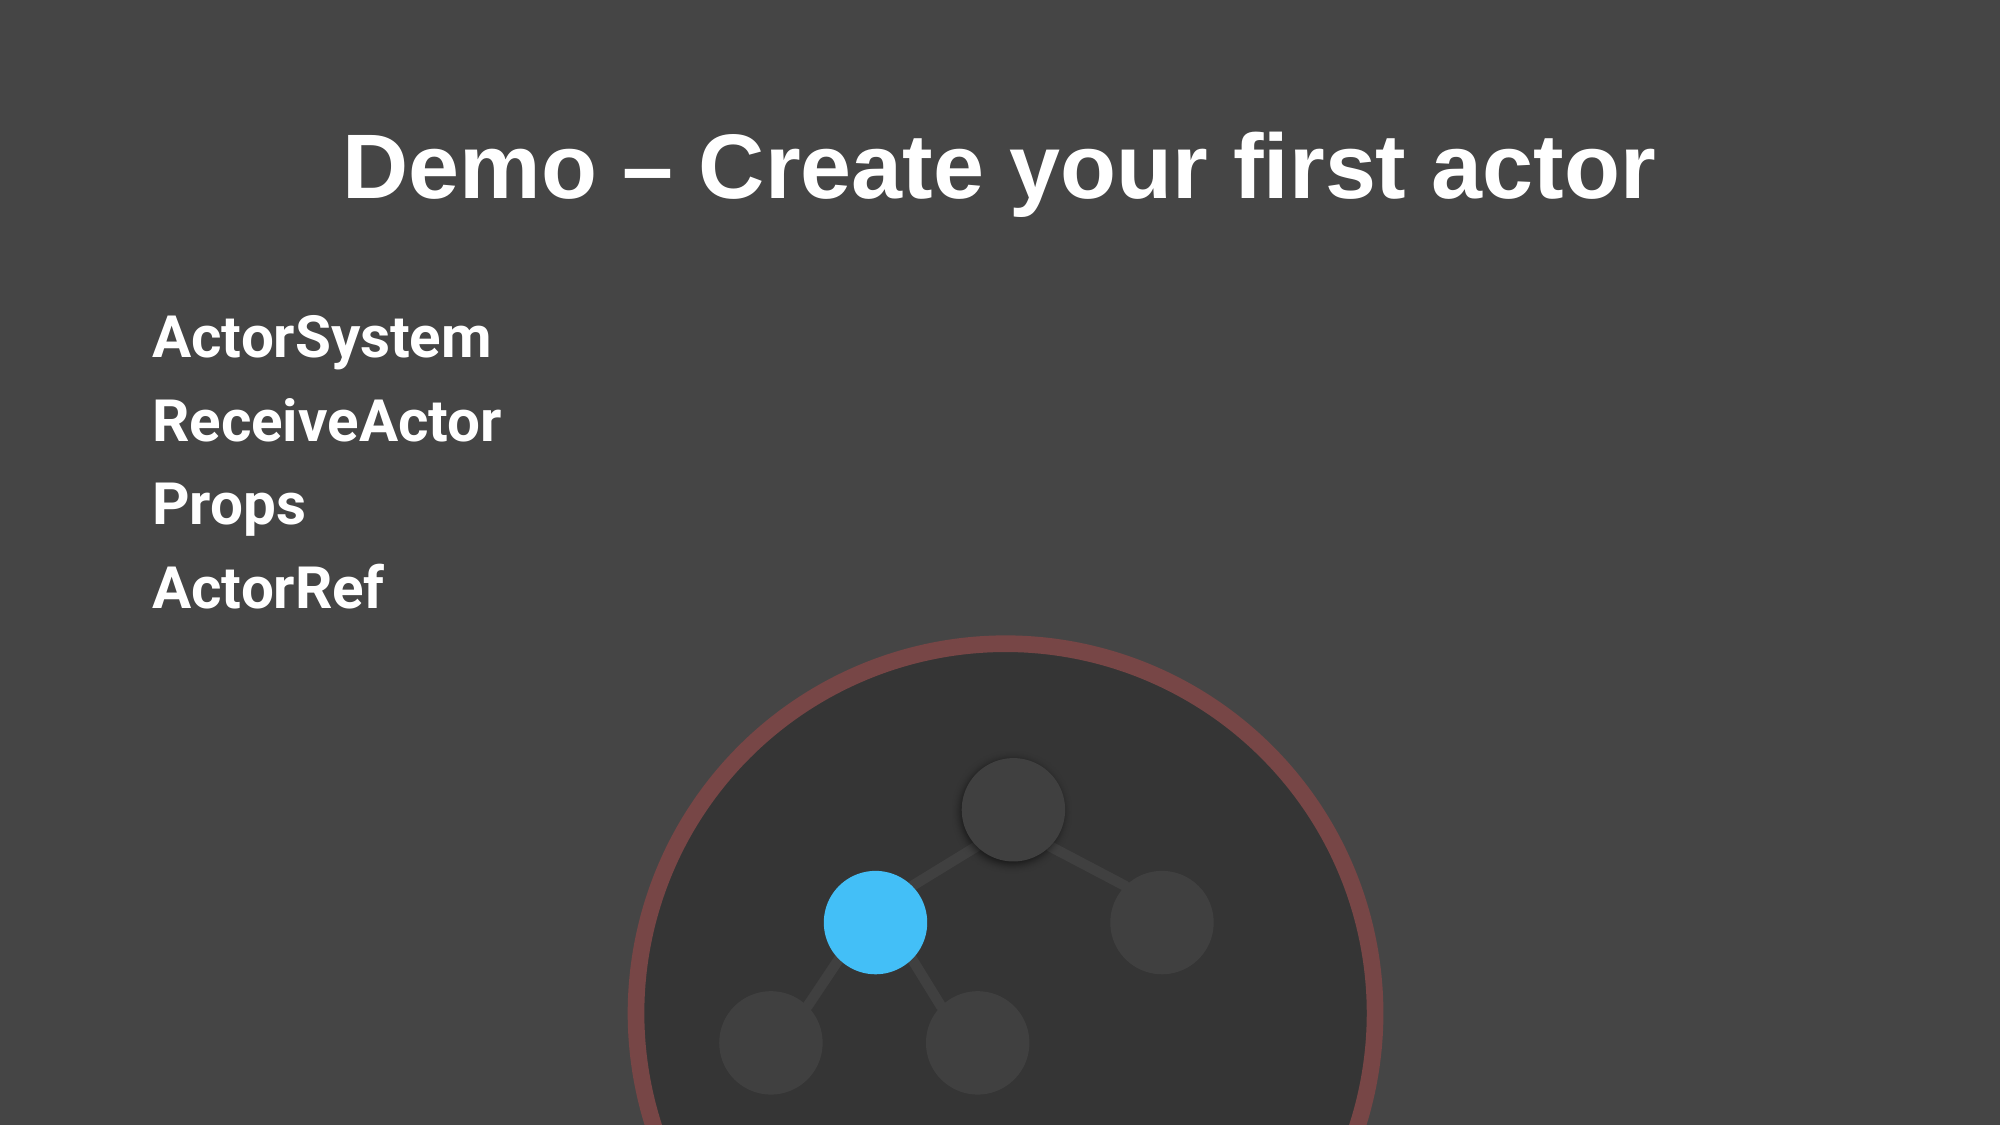

# Demo – Create your first actor
ActorSystem
ReceiveActor
Props
ActorRef